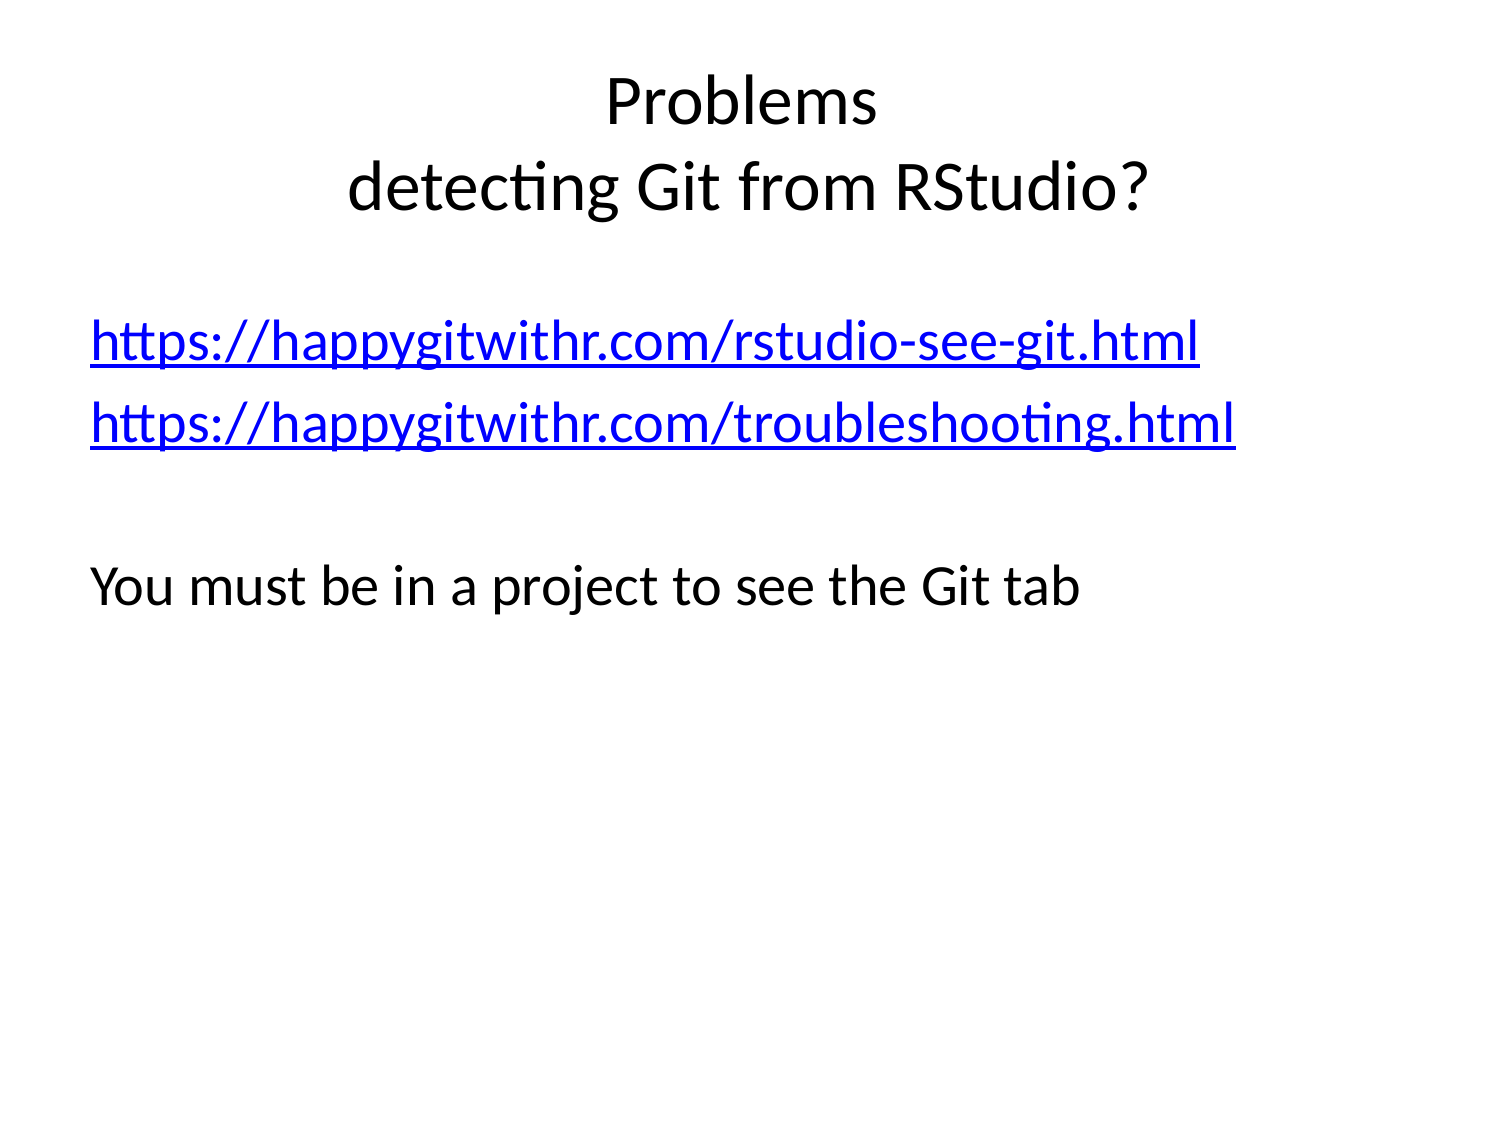

# Problems detecting Git from RStudio?
https://happygitwithr.com/rstudio-see-git.html
https://happygitwithr.com/troubleshooting.html

You must be in a project to see the Git tab